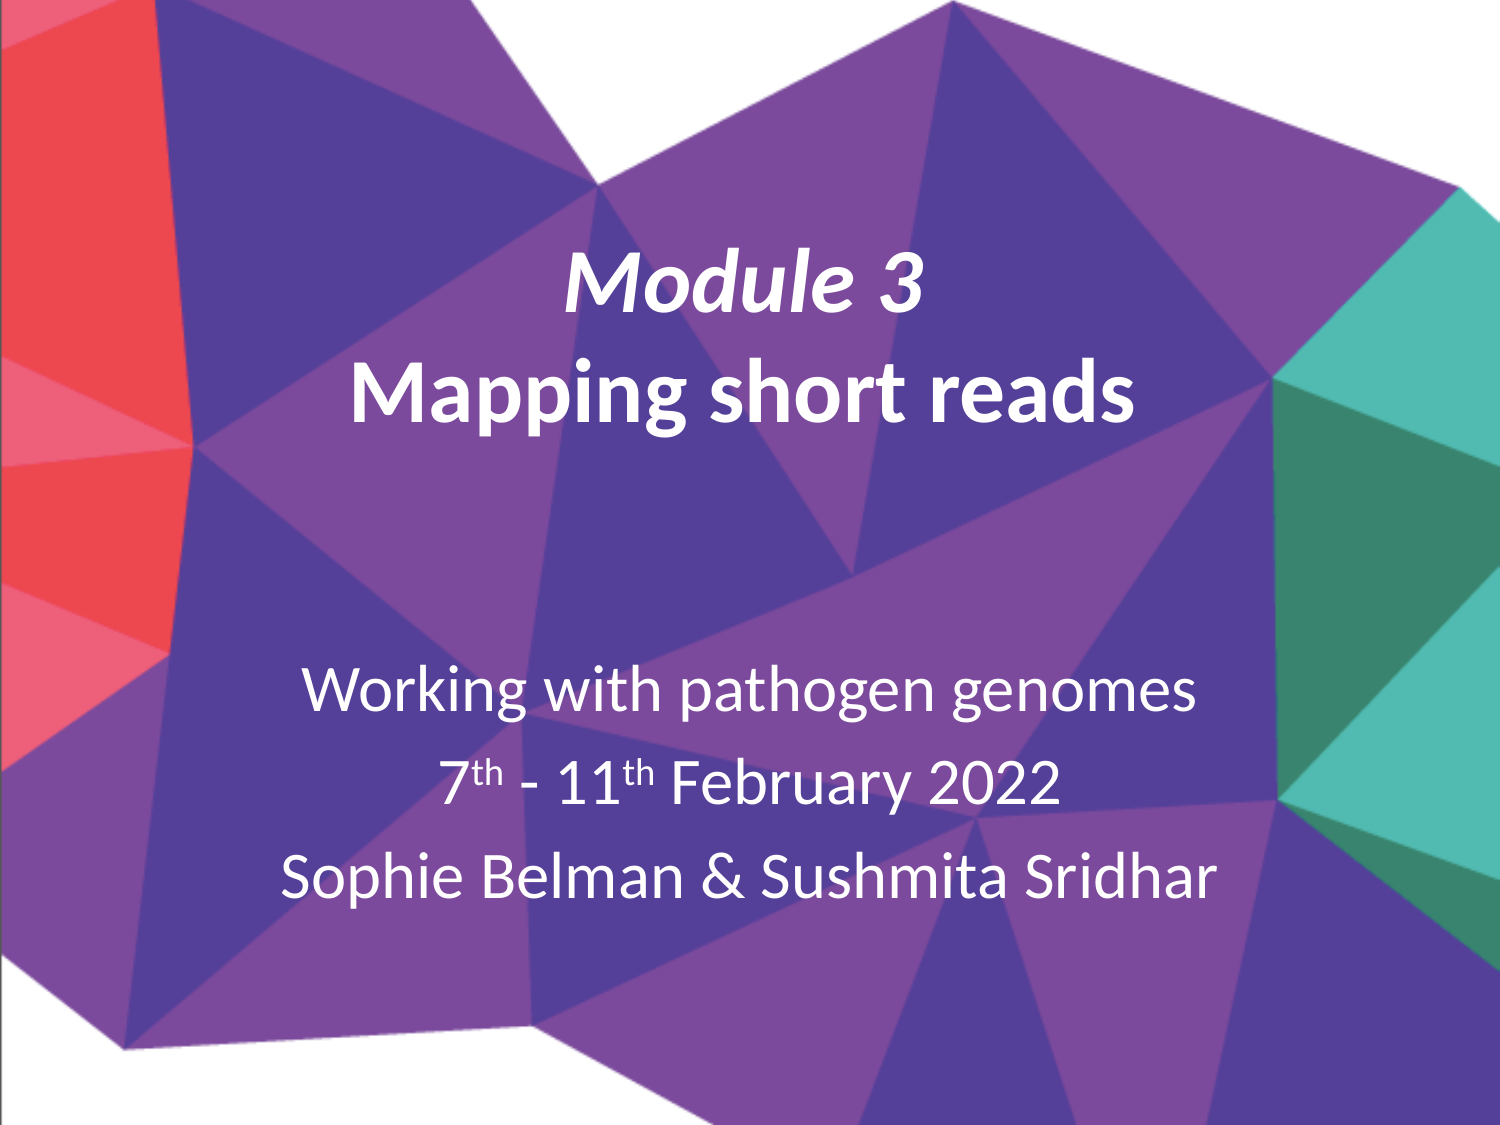

# Module 3 Mapping short reads
Working with pathogen genomes
7th - 11th February 2022
Sophie Belman & Sushmita Sridhar